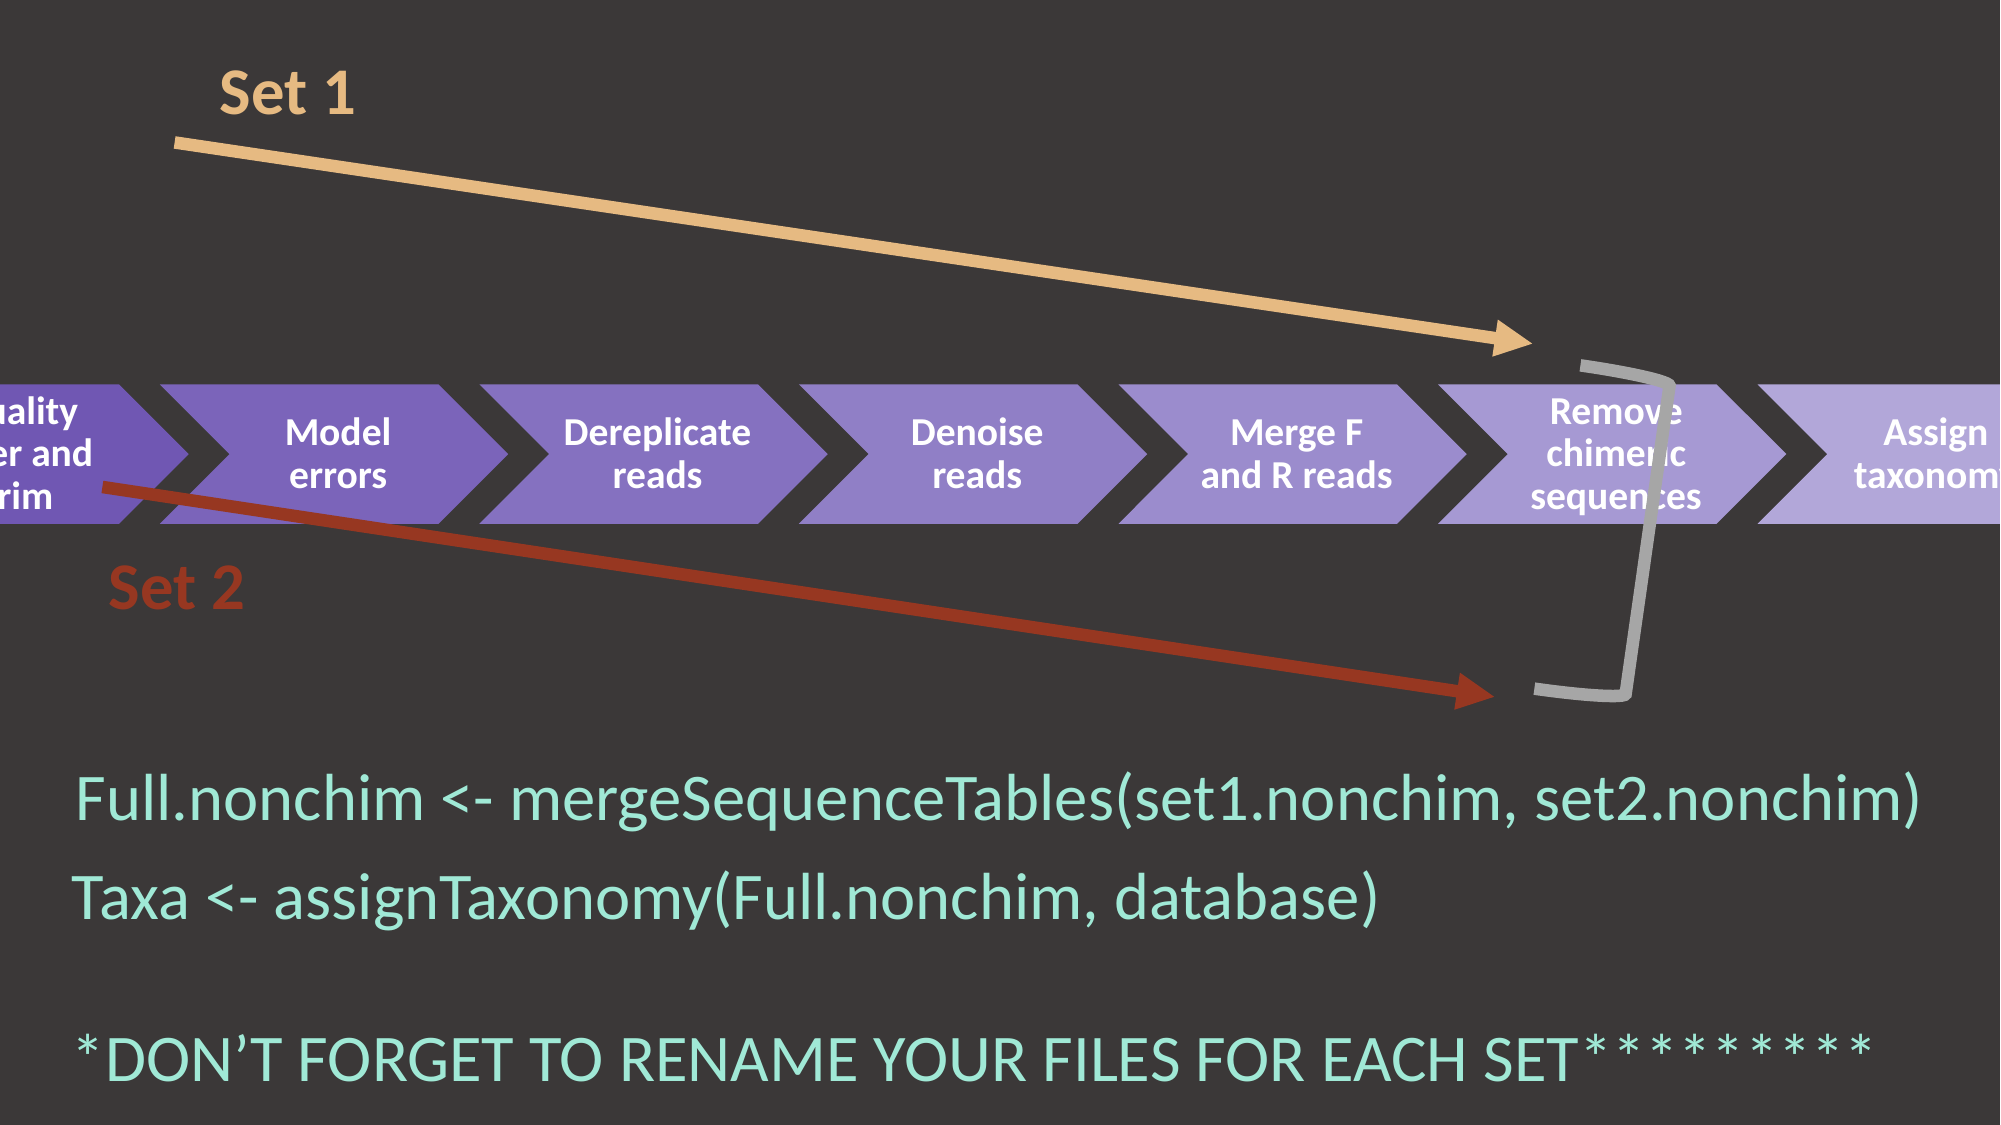

Quality filter and trim
Model errors
Dereplicate reads
Denoise reads
Merge F and R reads
Remove chimeric sequences
Assign taxonomy
Set 1

Set 2
Full.nonchim <- mergeSequenceTables(set1.nonchim, set2.nonchim)
Taxa <- assignTaxonomy(Full.nonchim, database)
*DON’T FORGET TO RENAME YOUR FILES FOR EACH SET*********